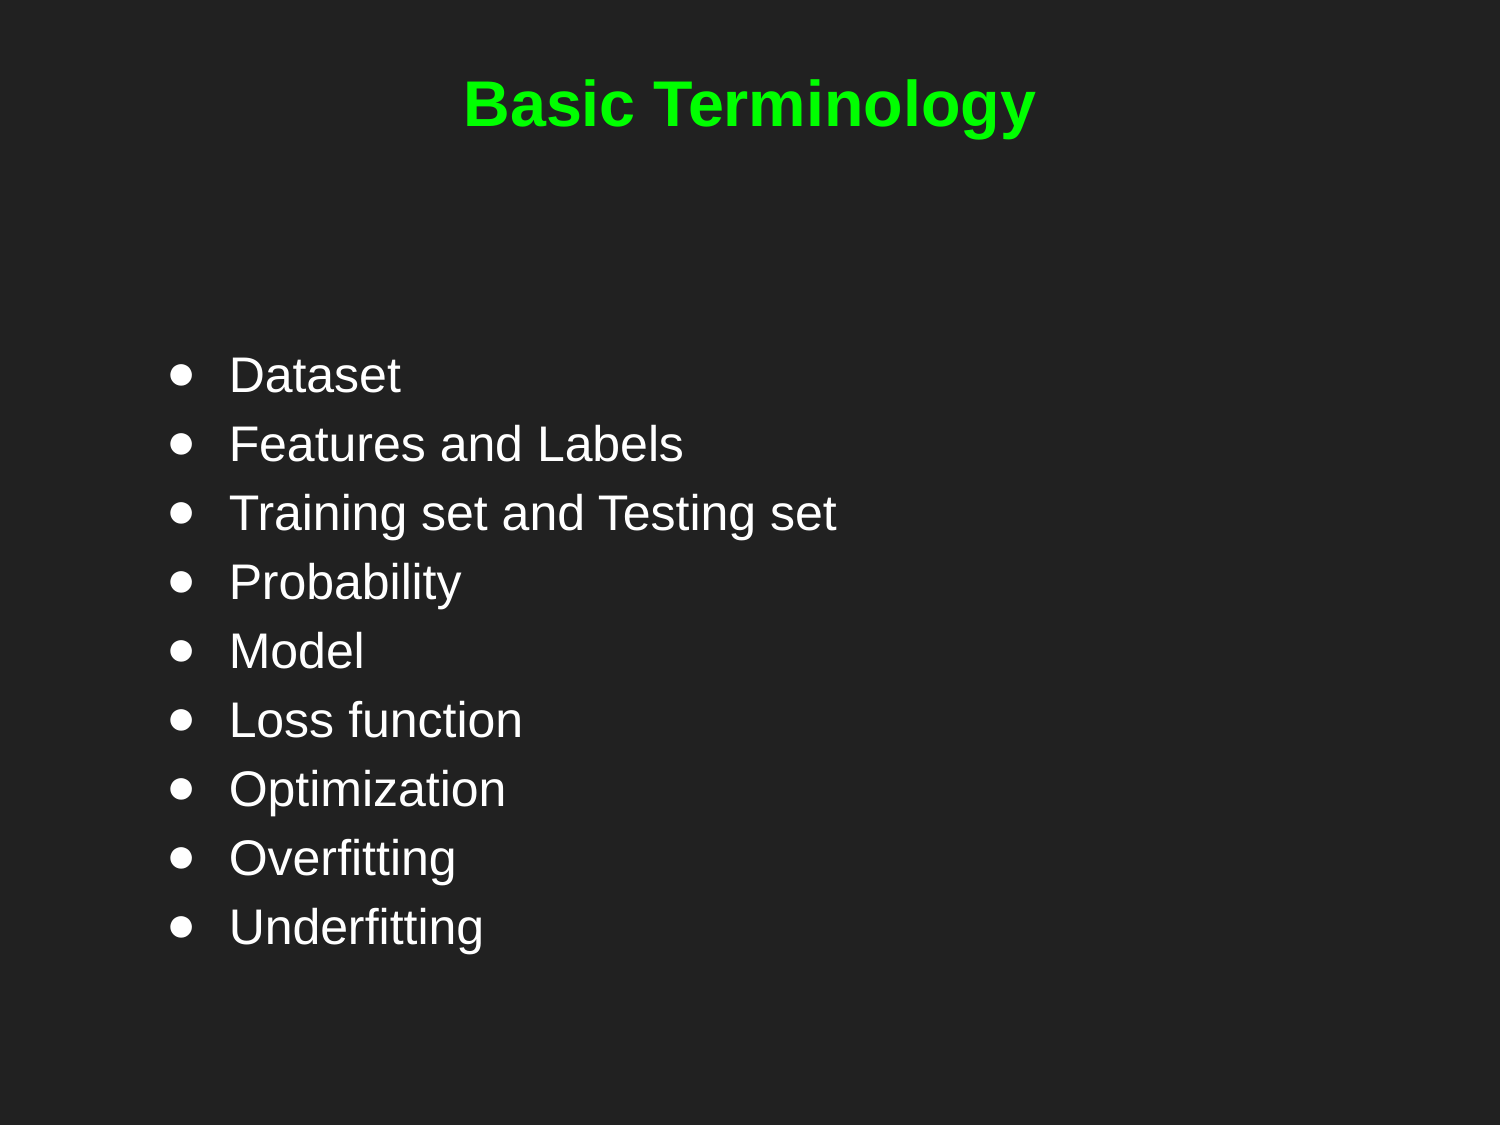

# Basic Terminology
Dataset
Features and Labels
Training set and Testing set
Probability
Model
Loss function
Optimization
Overfitting
Underfitting